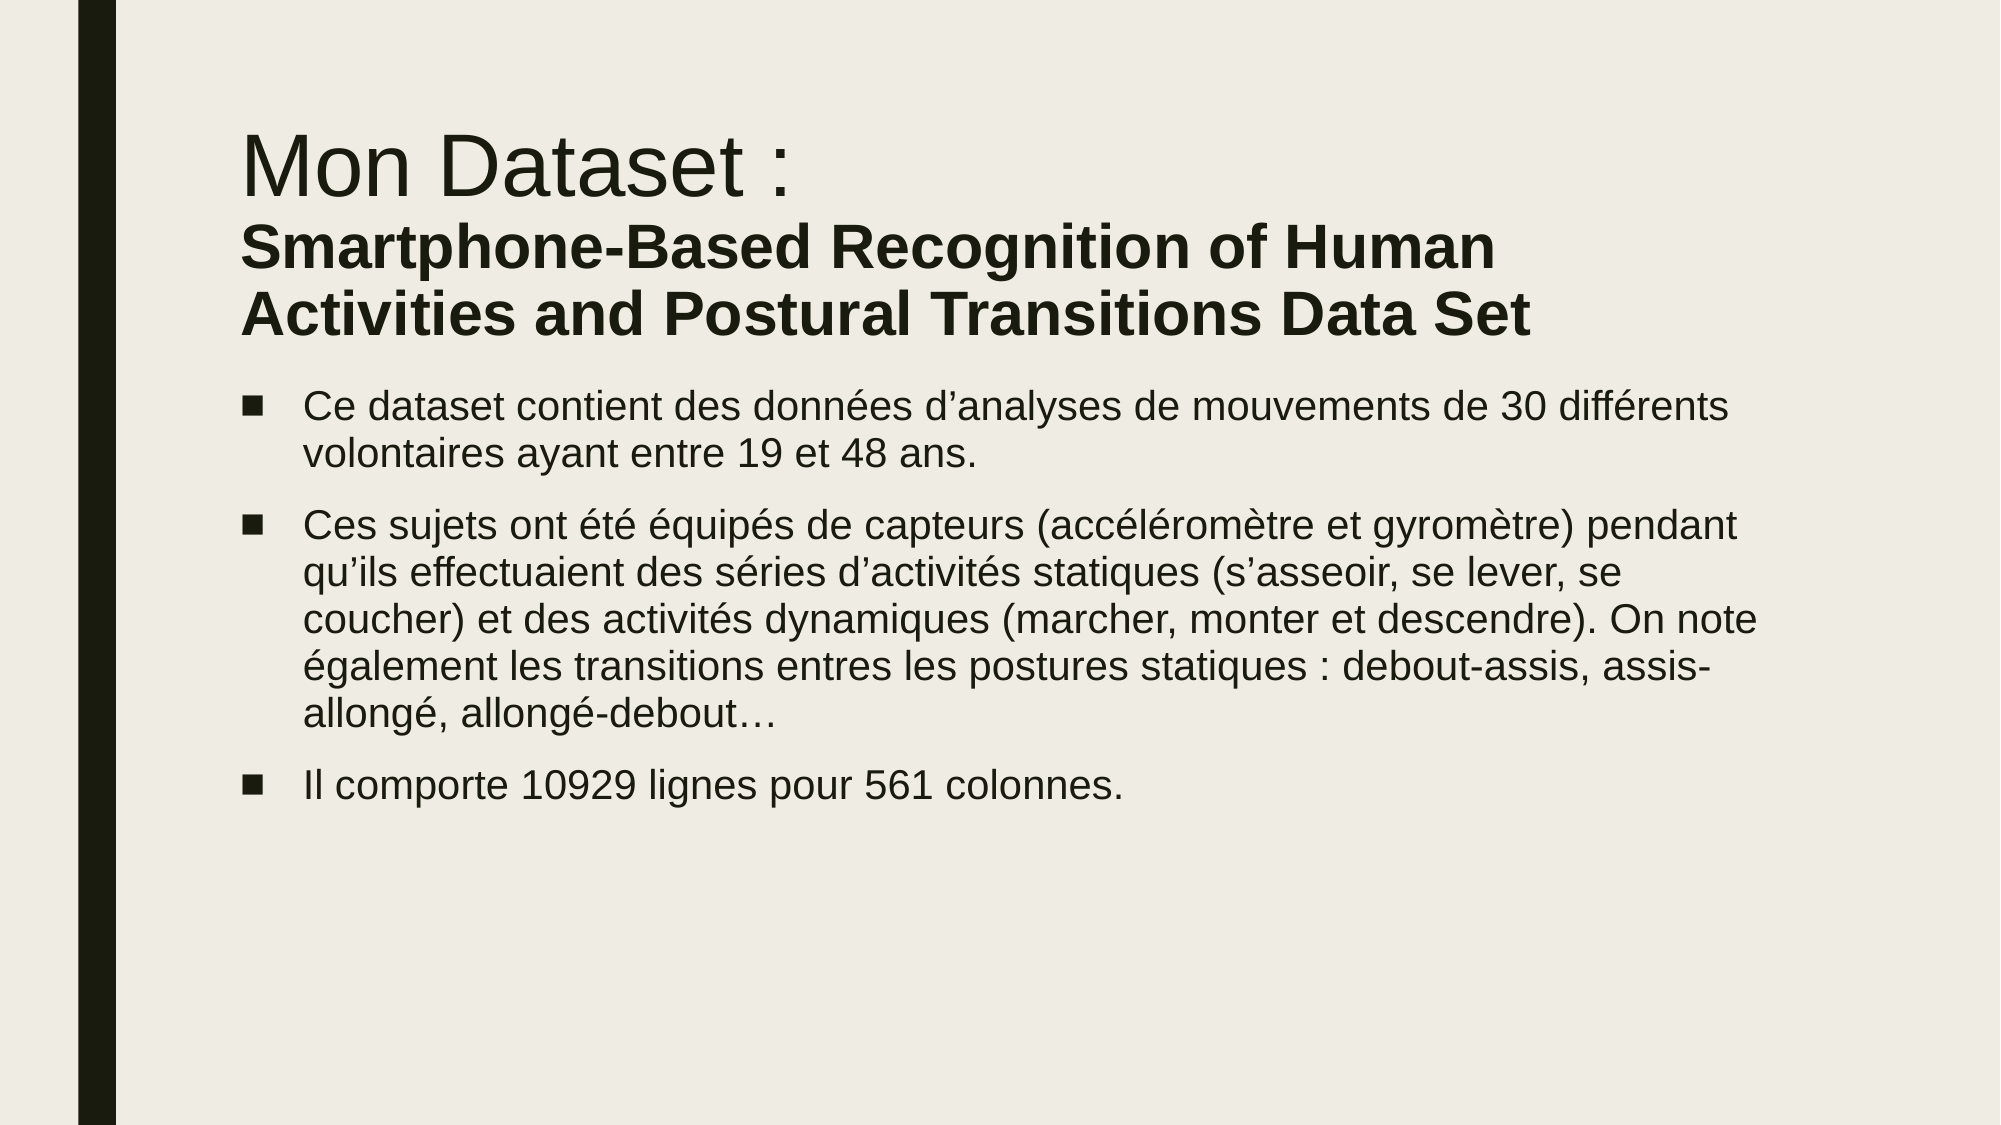

# Mon Dataset : Smartphone-Based Recognition of Human Activities and Postural Transitions Data Set
Ce dataset contient des données d’analyses de mouvements de 30 différents volontaires ayant entre 19 et 48 ans.
Ces sujets ont été équipés de capteurs (accéléromètre et gyromètre) pendant qu’ils effectuaient des séries d’activités statiques (s’asseoir, se lever, se coucher) et des activités dynamiques (marcher, monter et descendre). On note également les transitions entres les postures statiques : debout-assis, assis-allongé, allongé-debout…
Il comporte 10929 lignes pour 561 colonnes.